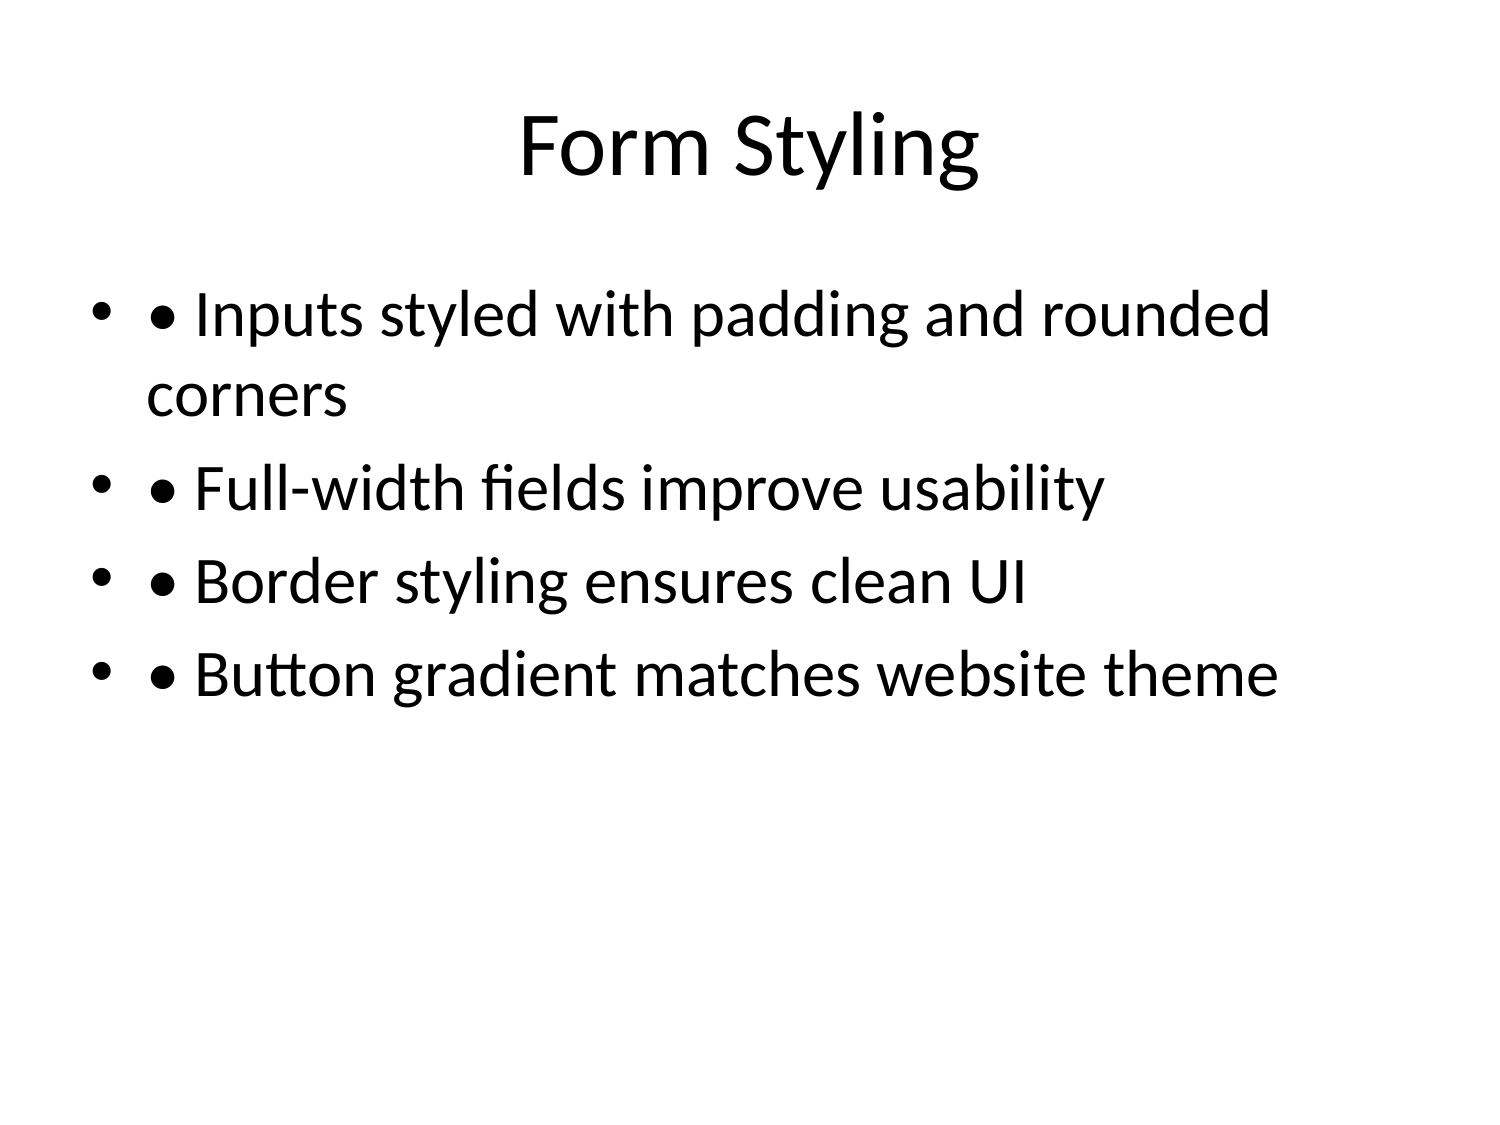

# Form Styling
• Inputs styled with padding and rounded corners
• Full-width fields improve usability
• Border styling ensures clean UI
• Button gradient matches website theme